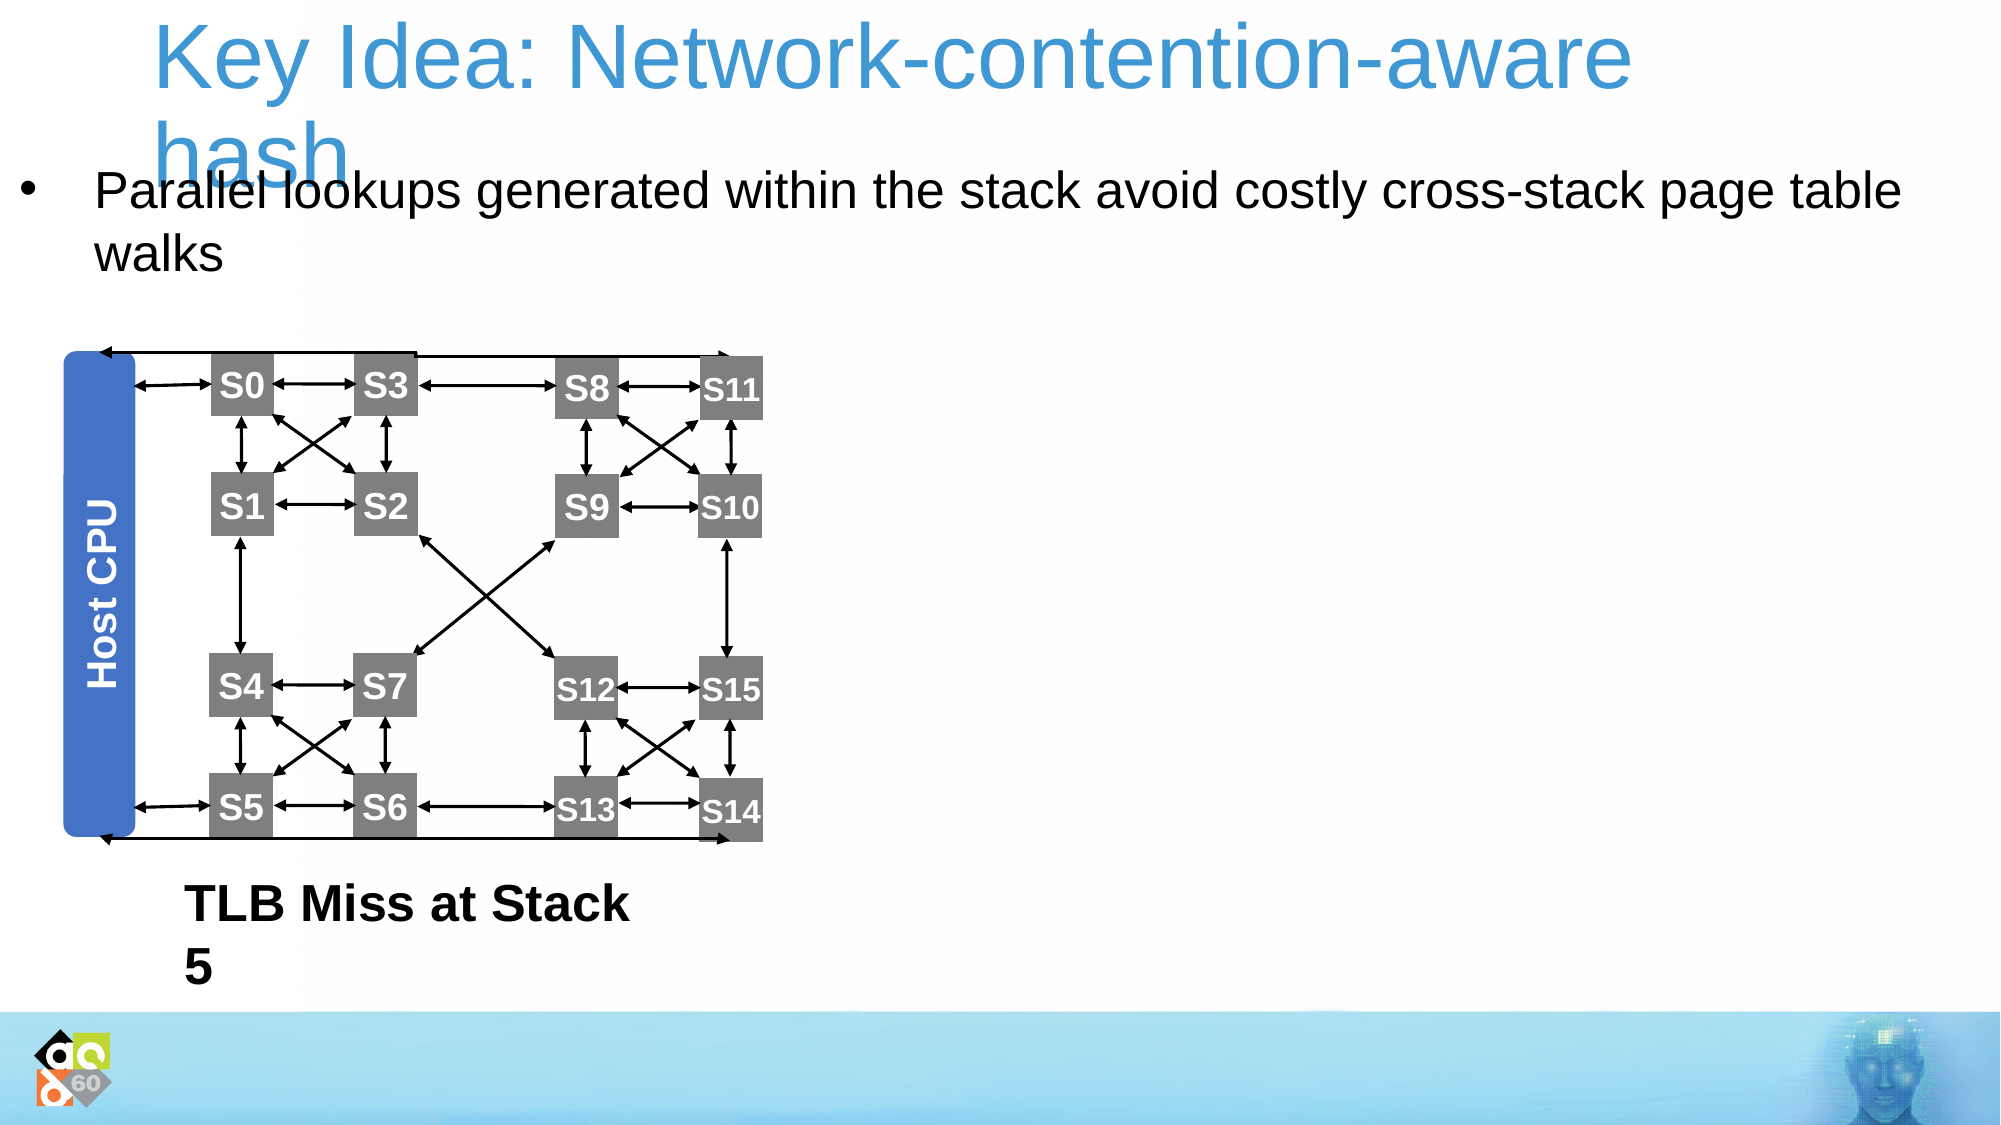

# Key Idea: Network-contention-aware hash
Parallel lookups generated within the stack avoid costly cross-stack page table walks
S0
S3
S8
S11

S1
S2
S9
S10

Host CPU
S4
S7
S12
S15

S5
S6
S13
S14

TLB Miss at Stack 5
S11